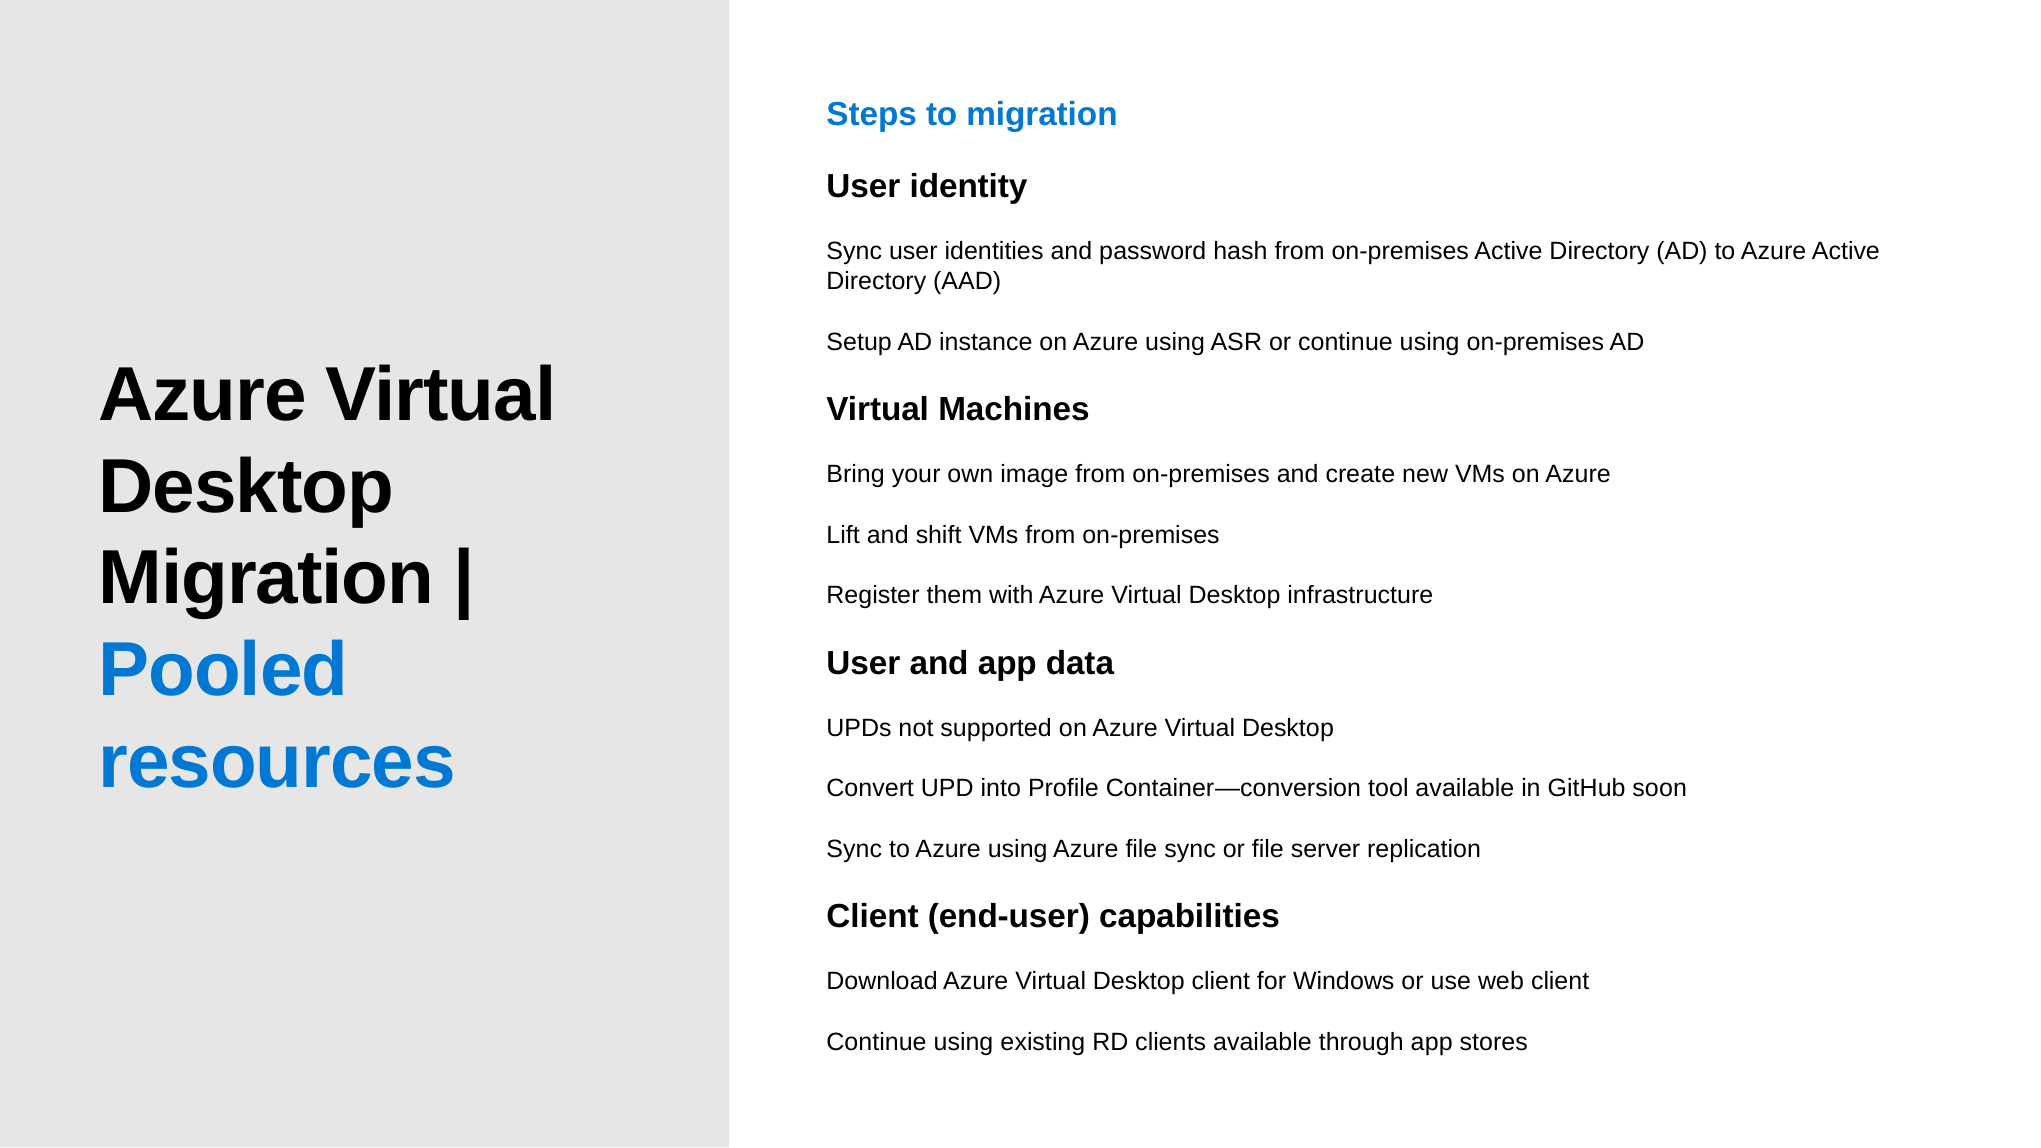

Steps to migration
User identity
Sync user identities and password hash from on-premises Active Directory (AD) to Azure Active Directory (AAD)
Setup AD instance on Azure using ASR or continue using on-premises AD
Virtual Machines
Bring your own image from on-premises and create new VMs on Azure
Lift and shift VMs from on-premises
Register them with Azure Virtual Desktop infrastructure
User and app data
UPDs not supported on Azure Virtual Desktop
Convert UPD into Profile Container—conversion tool available in GitHub soon
Sync to Azure using Azure file sync or file server replication
Client (end-user) capabilities
Download Azure Virtual Desktop client for Windows or use web client
Continue using existing RD clients available through app stores
# Azure Virtual Desktop Migration | Pooled resources